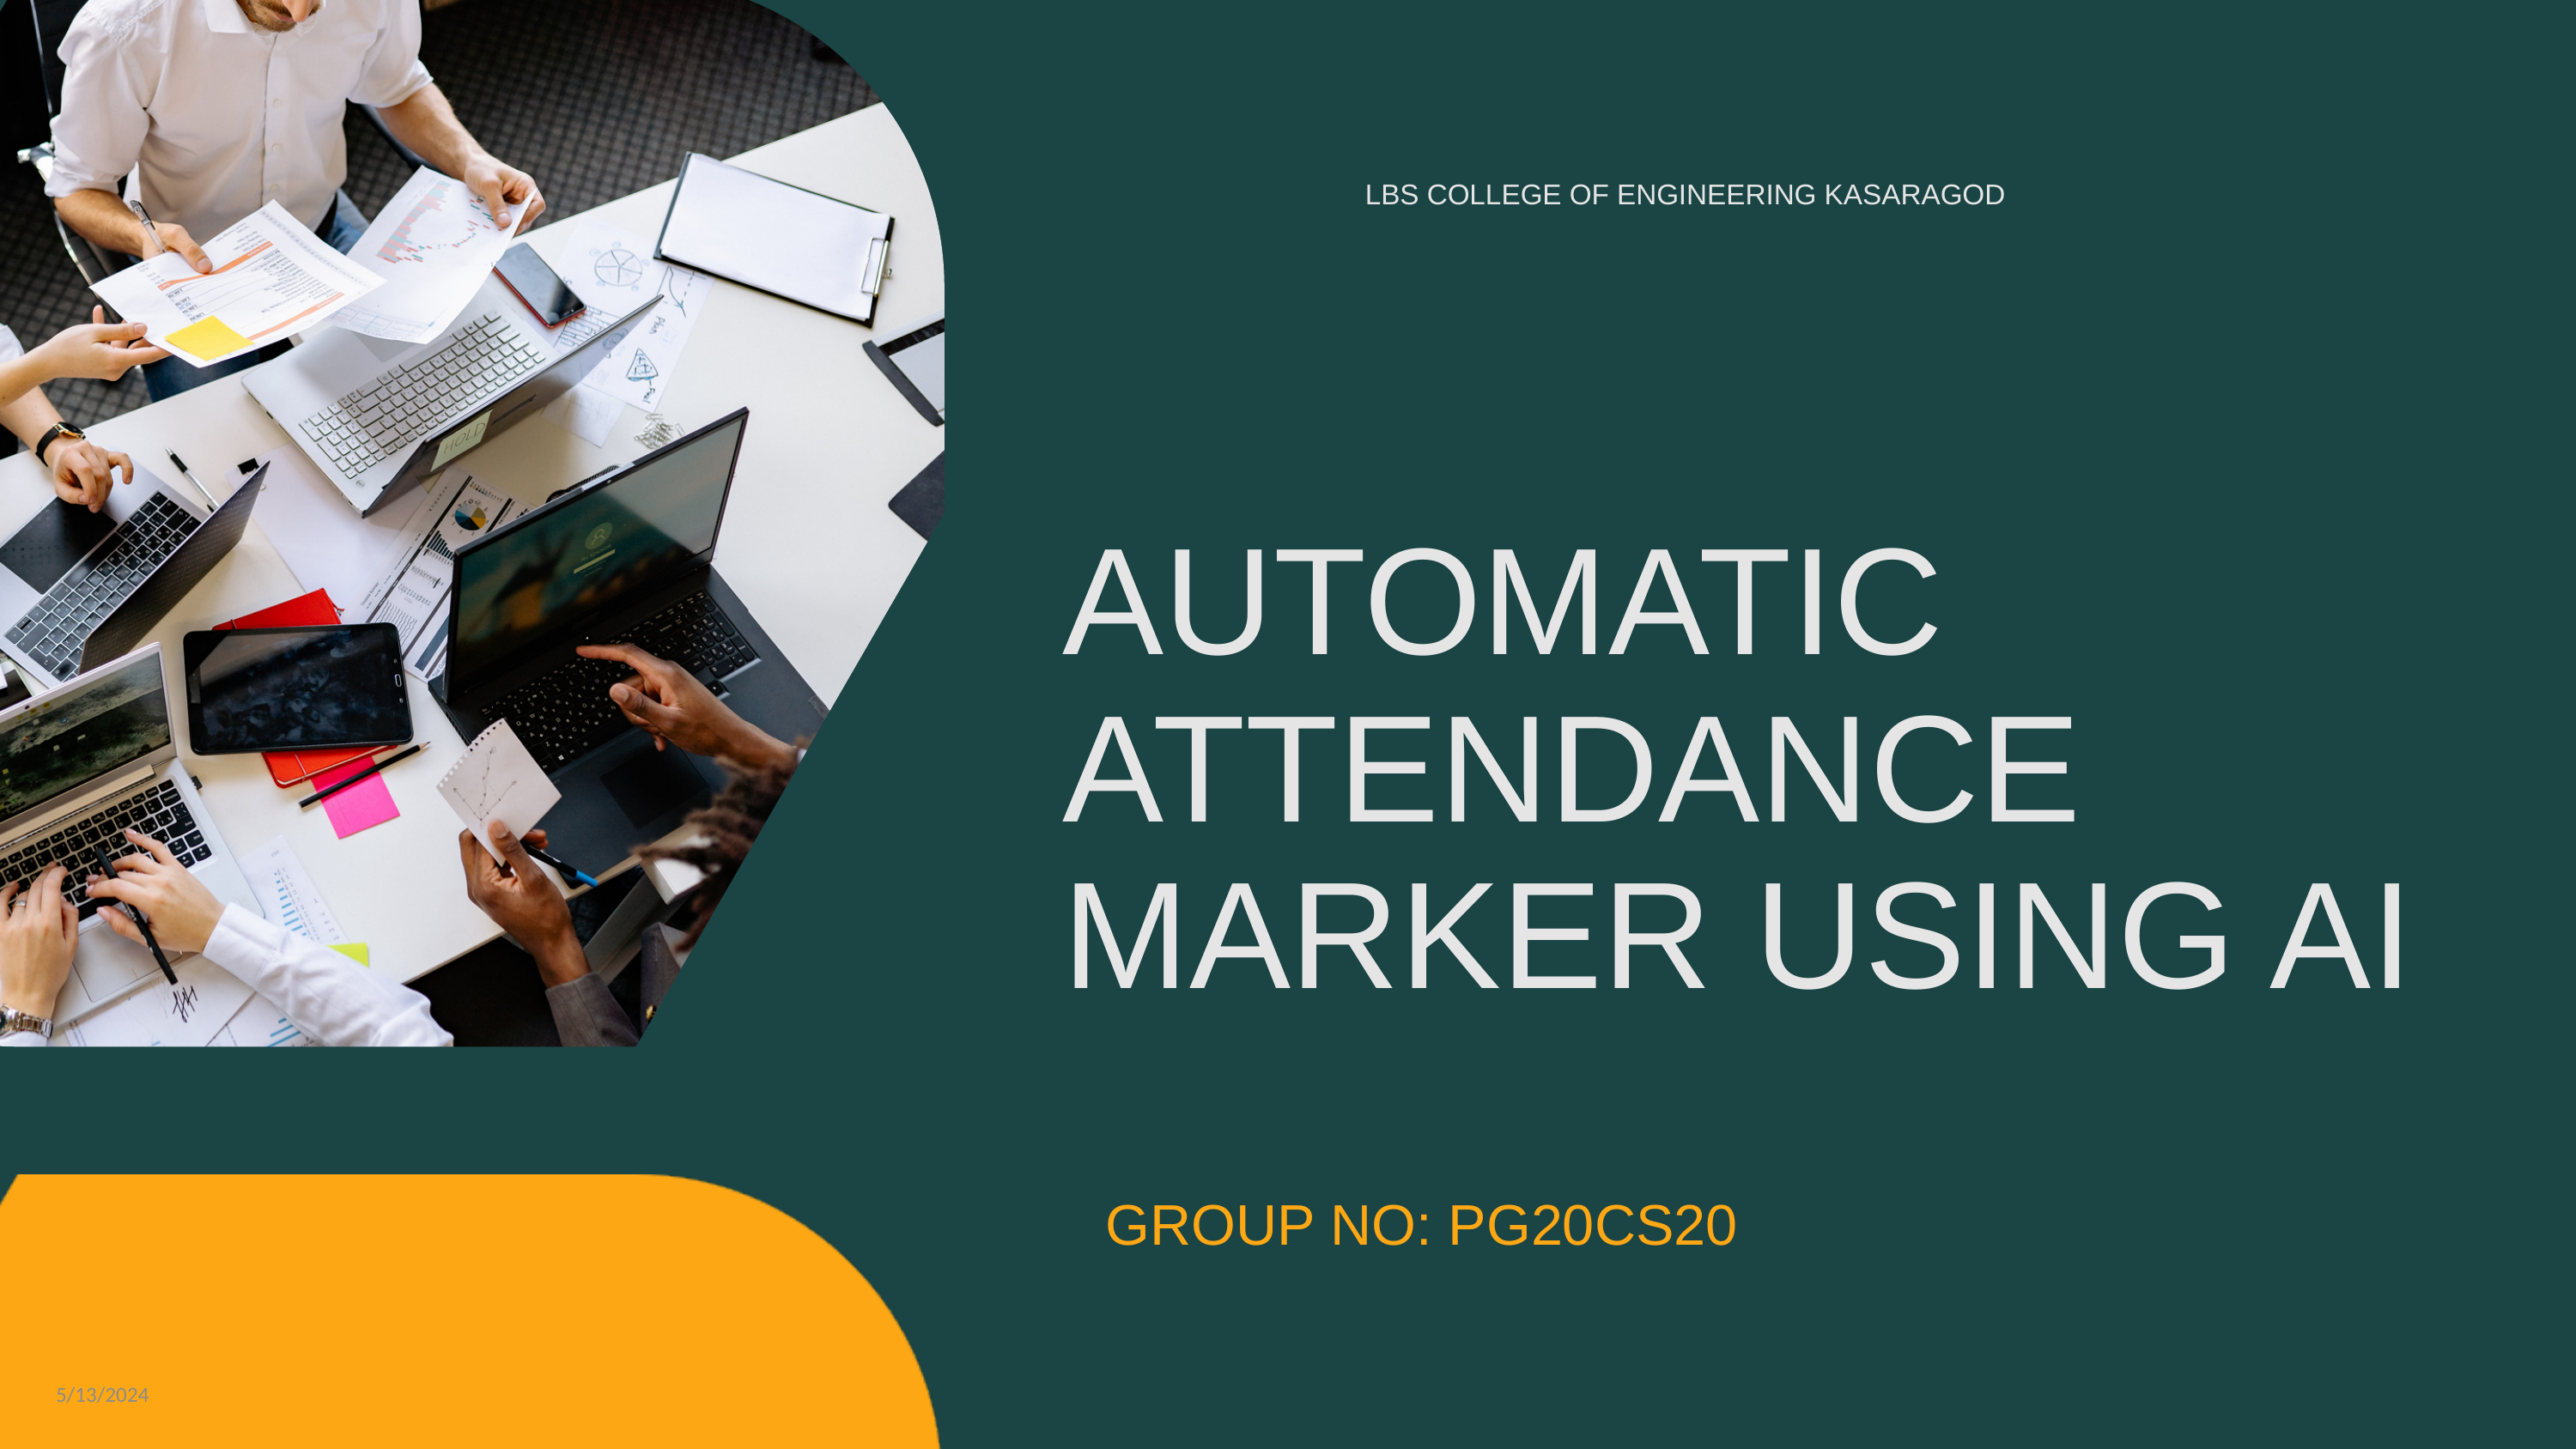

LBS COLLEGE OF ENGINEERING KASARAGOD
AUTOMATIC ATTENDANCE MARKER USING AI

GROUP NO: PG20CS20
5/13/2024